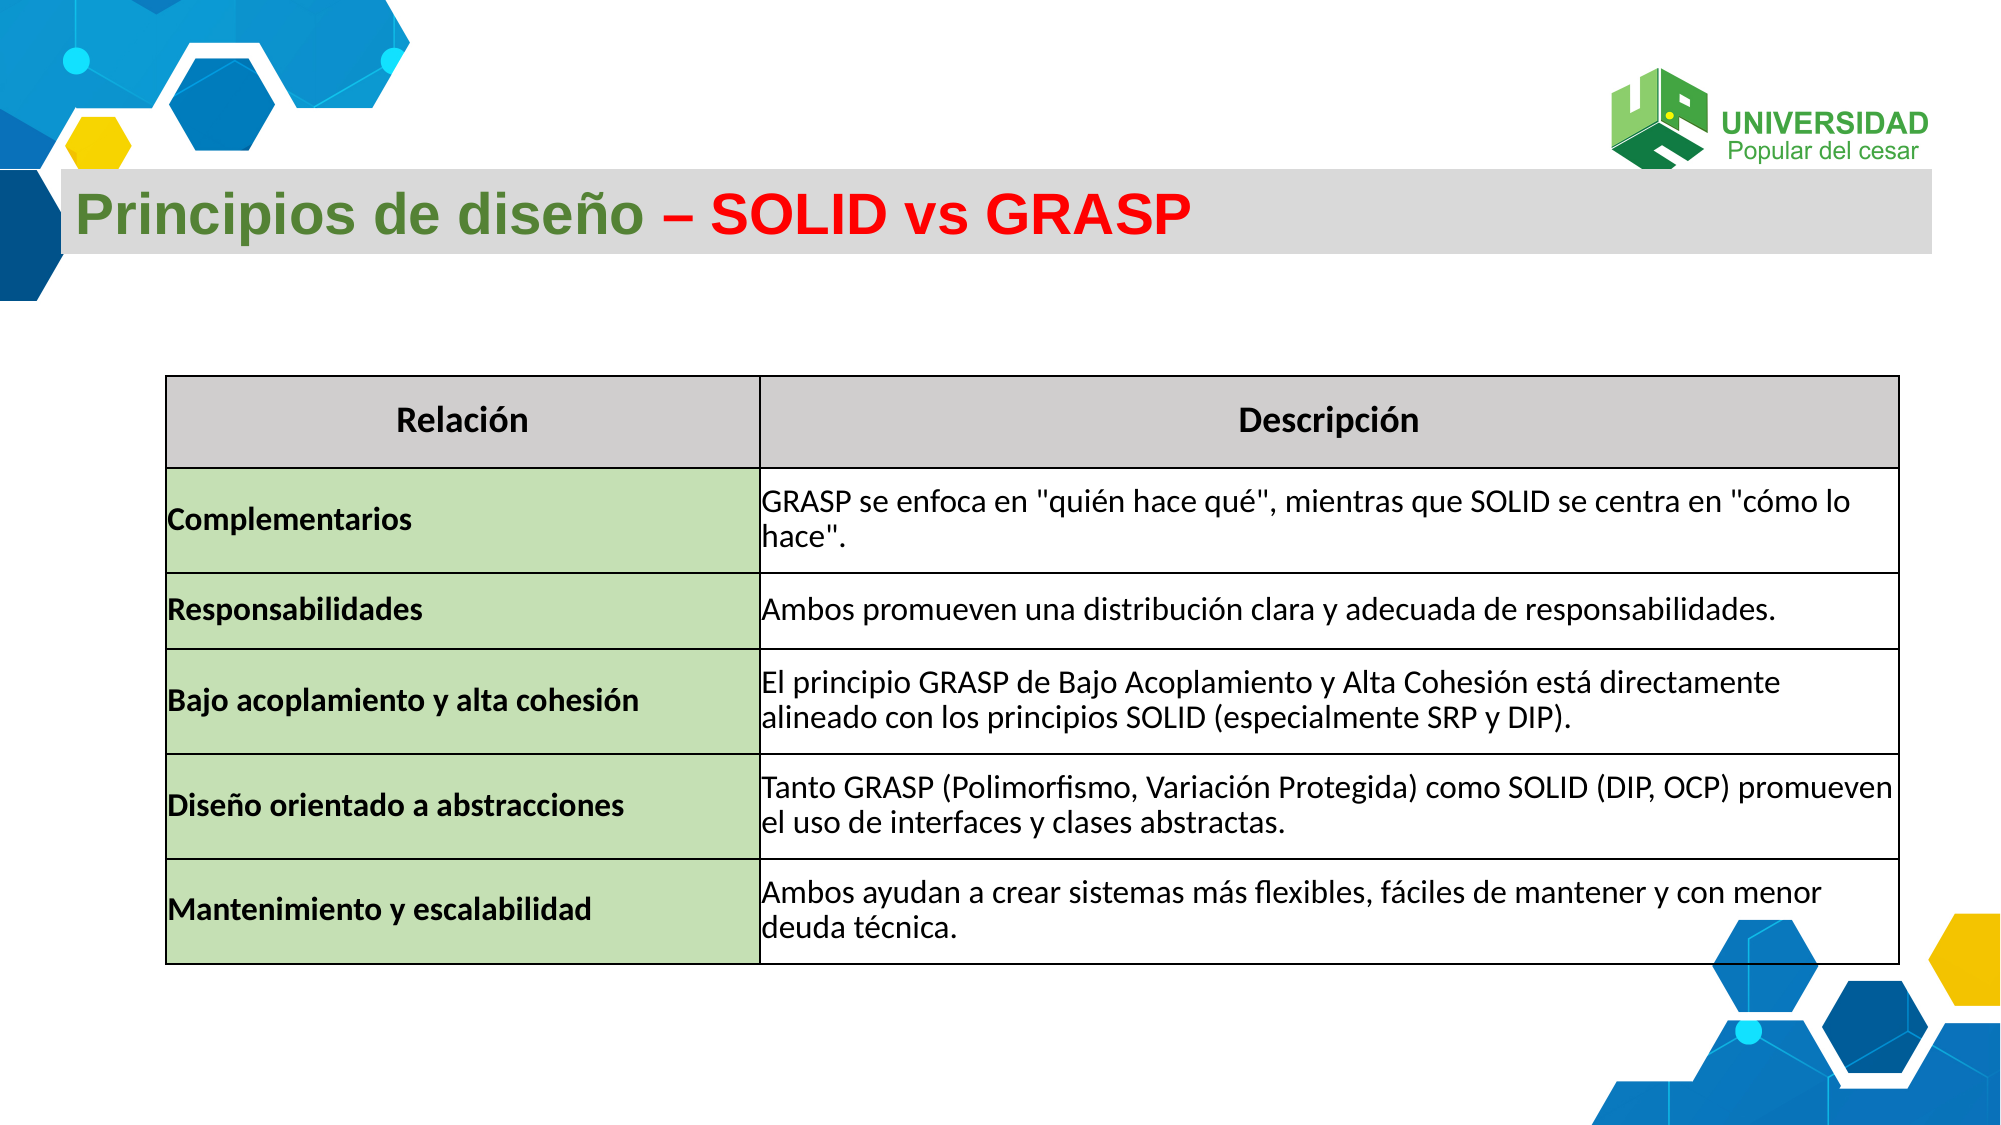

Principios de diseño – SOLID vs GRASP
| Relación | Descripción |
| --- | --- |
| Complementarios | GRASP se enfoca en "quién hace qué", mientras que SOLID se centra en "cómo lo hace". |
| Responsabilidades | Ambos promueven una distribución clara y adecuada de responsabilidades. |
| Bajo acoplamiento y alta cohesión | El principio GRASP de Bajo Acoplamiento y Alta Cohesión está directamente alineado con los principios SOLID (especialmente SRP y DIP). |
| Diseño orientado a abstracciones | Tanto GRASP (Polimorfismo, Variación Protegida) como SOLID (DIP, OCP) promueven el uso de interfaces y clases abstractas. |
| Mantenimiento y escalabilidad | Ambos ayudan a crear sistemas más flexibles, fáciles de mantener y con menor deuda técnica. |